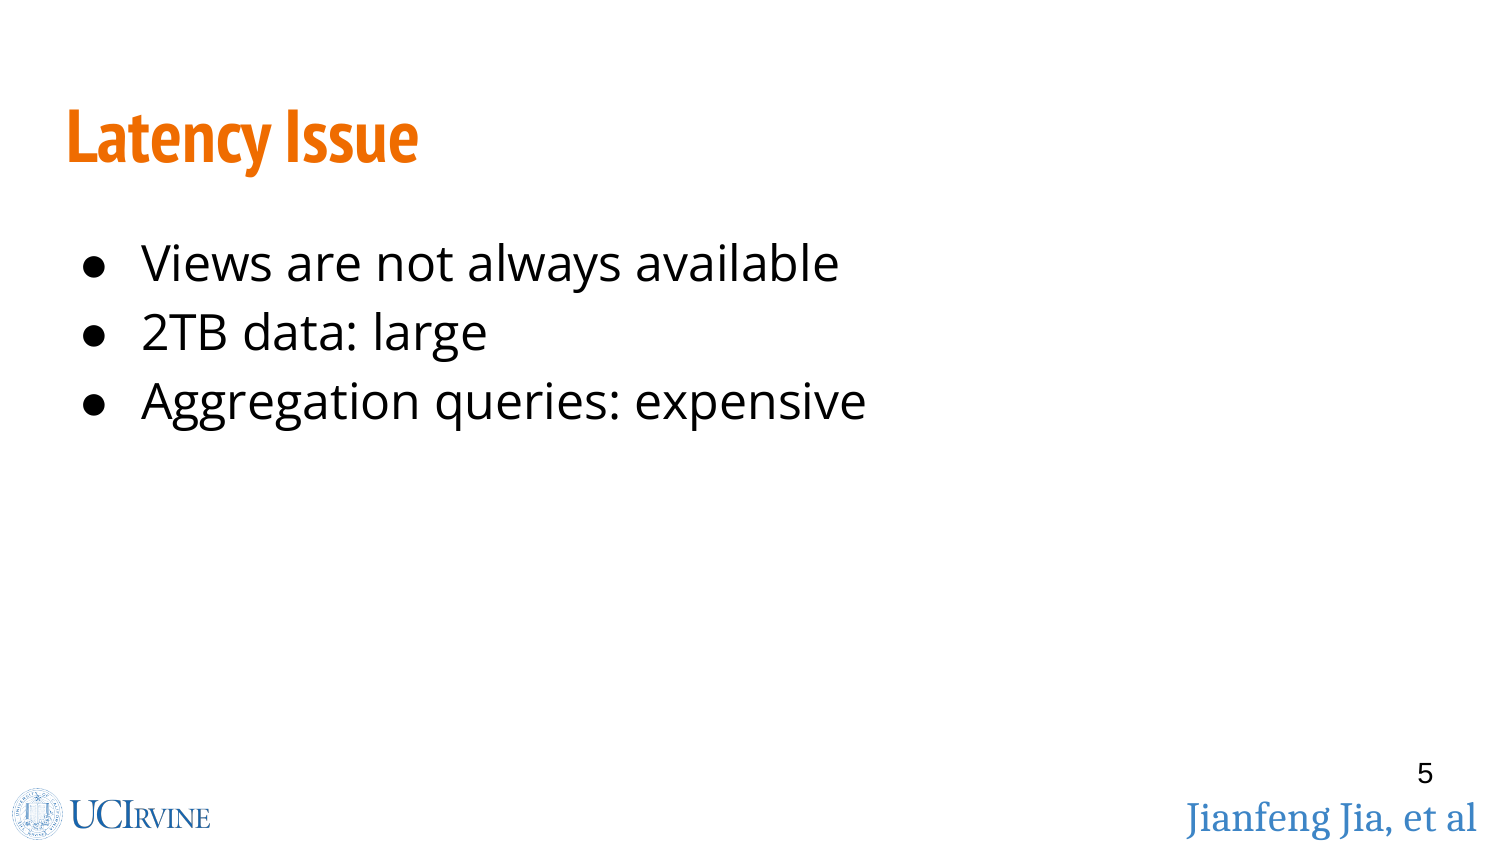

# Latency Issue
Views are not always available
2TB data: large
Aggregation queries: expensive

5